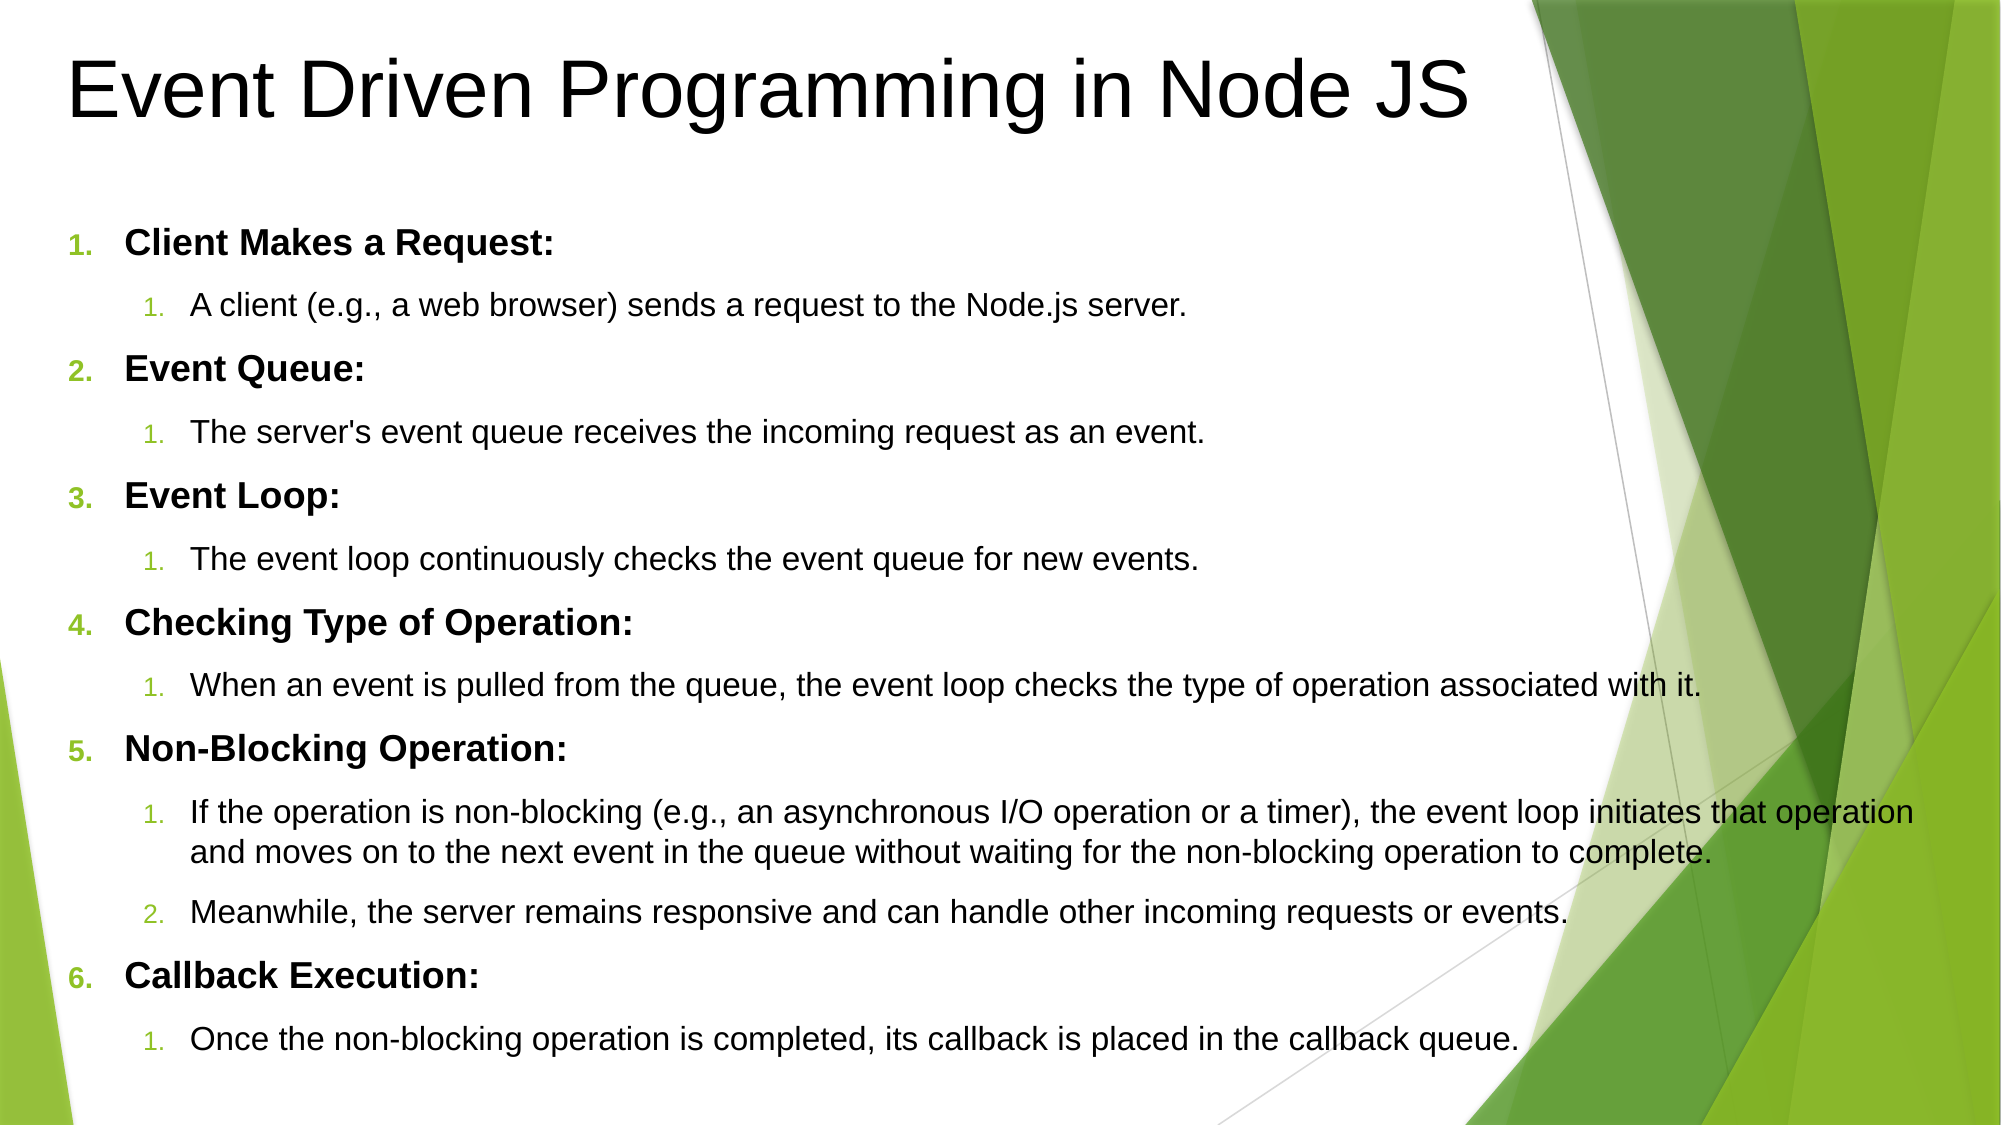

# Event Driven Programming in Node JS
Client Makes a Request:
A client (e.g., a web browser) sends a request to the Node.js server.
Event Queue:
The server's event queue receives the incoming request as an event.
Event Loop:
The event loop continuously checks the event queue for new events.
Checking Type of Operation:
When an event is pulled from the queue, the event loop checks the type of operation associated with it.
Non-Blocking Operation:
If the operation is non-blocking (e.g., an asynchronous I/O operation or a timer), the event loop initiates that operation and moves on to the next event in the queue without waiting for the non-blocking operation to complete.
Meanwhile, the server remains responsive and can handle other incoming requests or events.
Callback Execution:
Once the non-blocking operation is completed, its callback is placed in the callback queue.